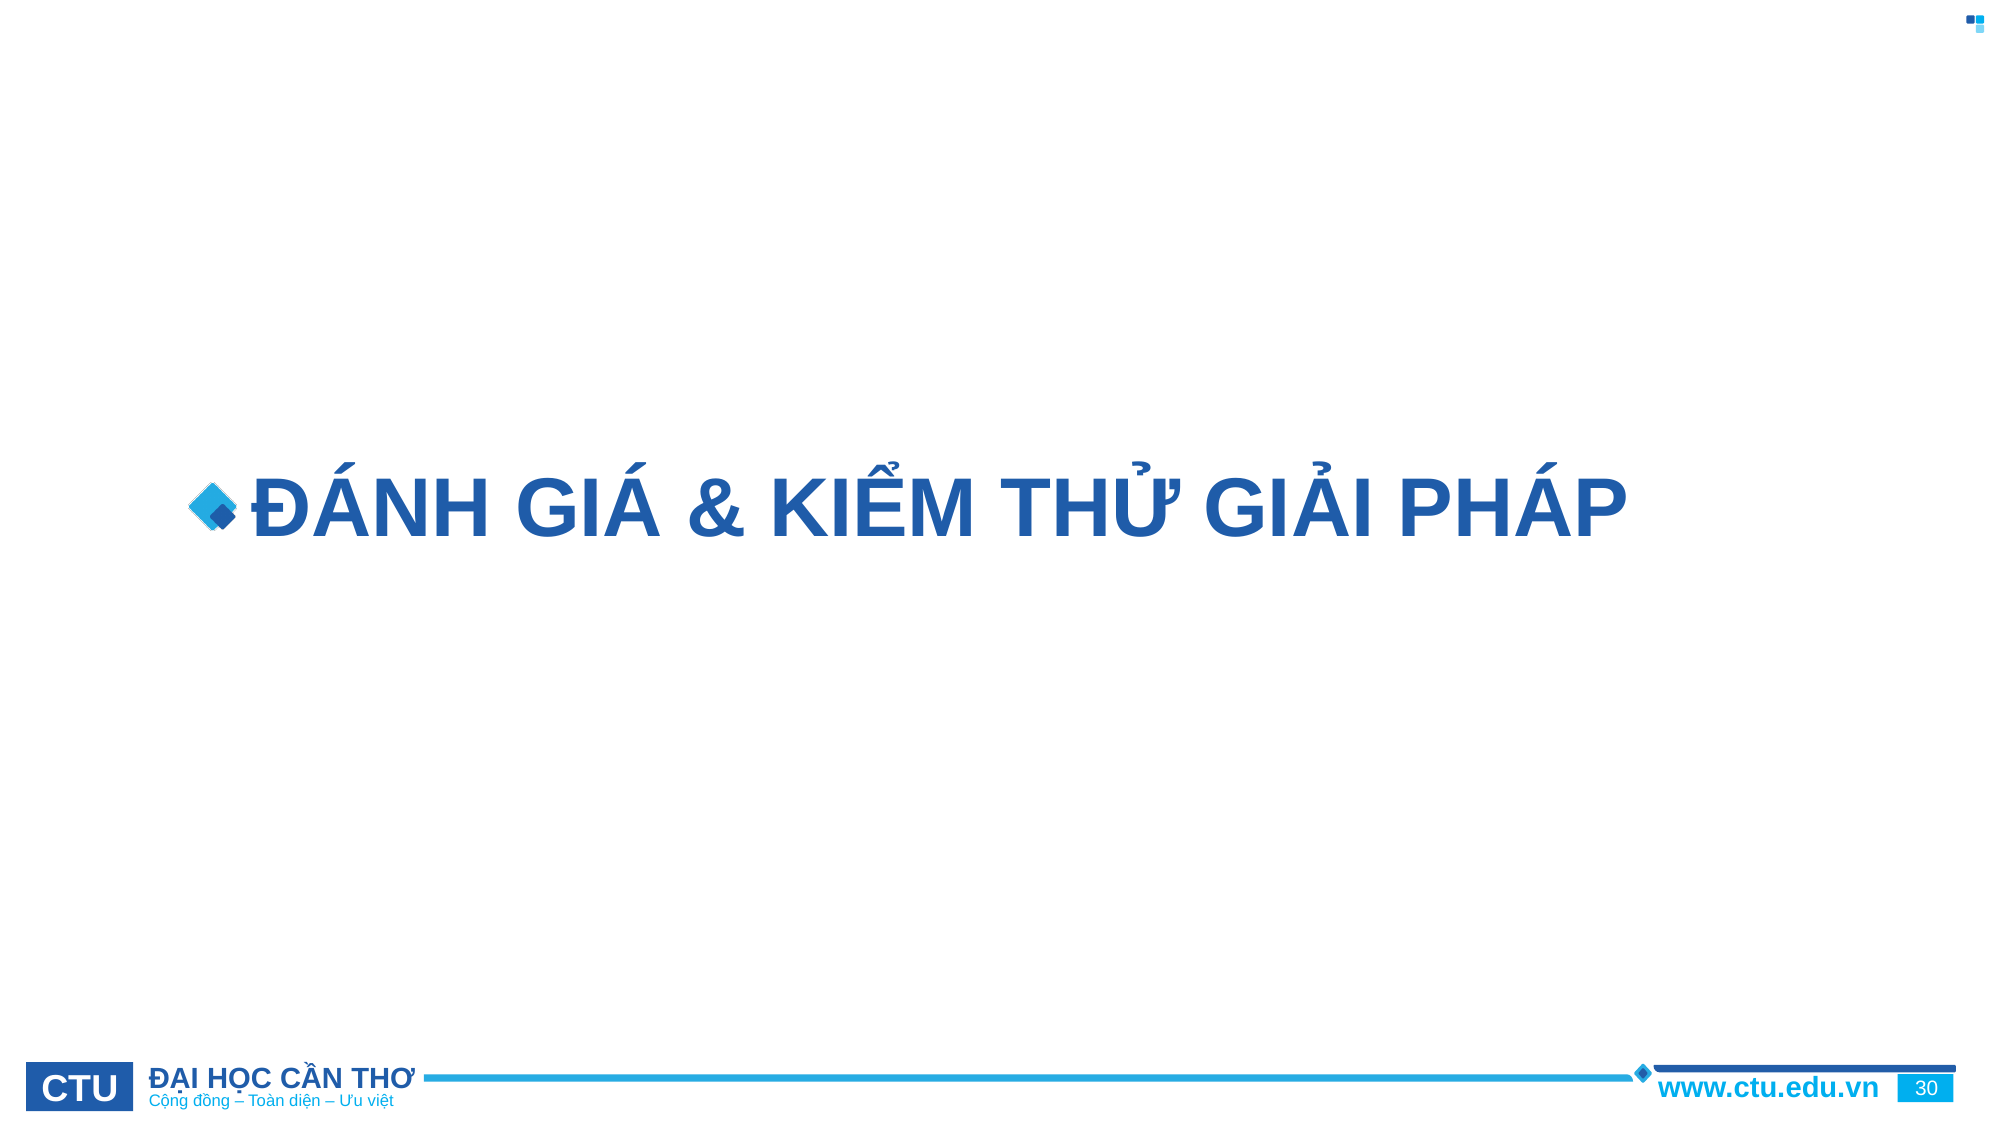

# ĐÁNH GIÁ & KIỂM THỬ GIẢI PHÁP